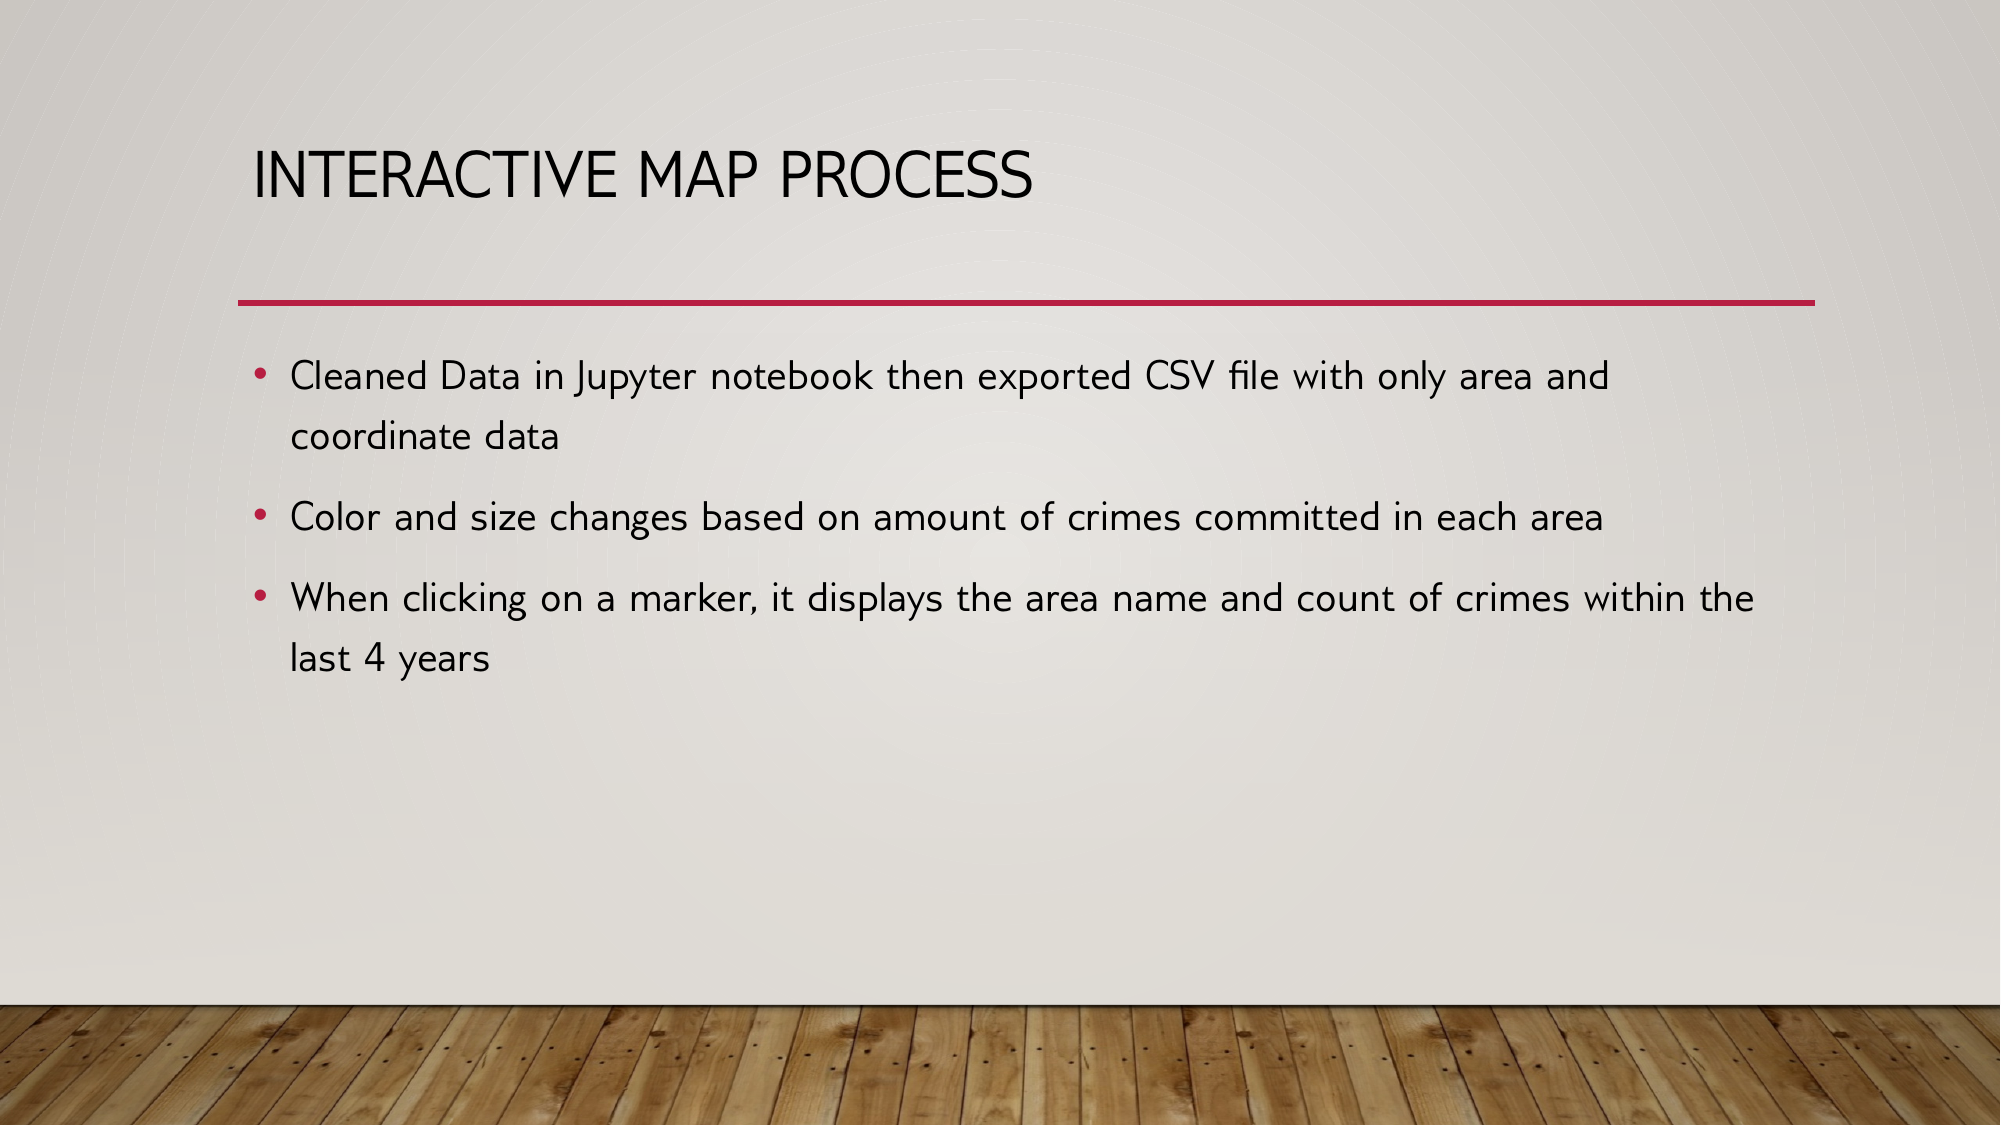

# Interactive Map Process
Cleaned Data in Jupyter notebook then exported CSV file with only area and coordinate data
Color and size changes based on amount of crimes committed in each area
When clicking on a marker, it displays the area name and count of crimes within the last 4 years